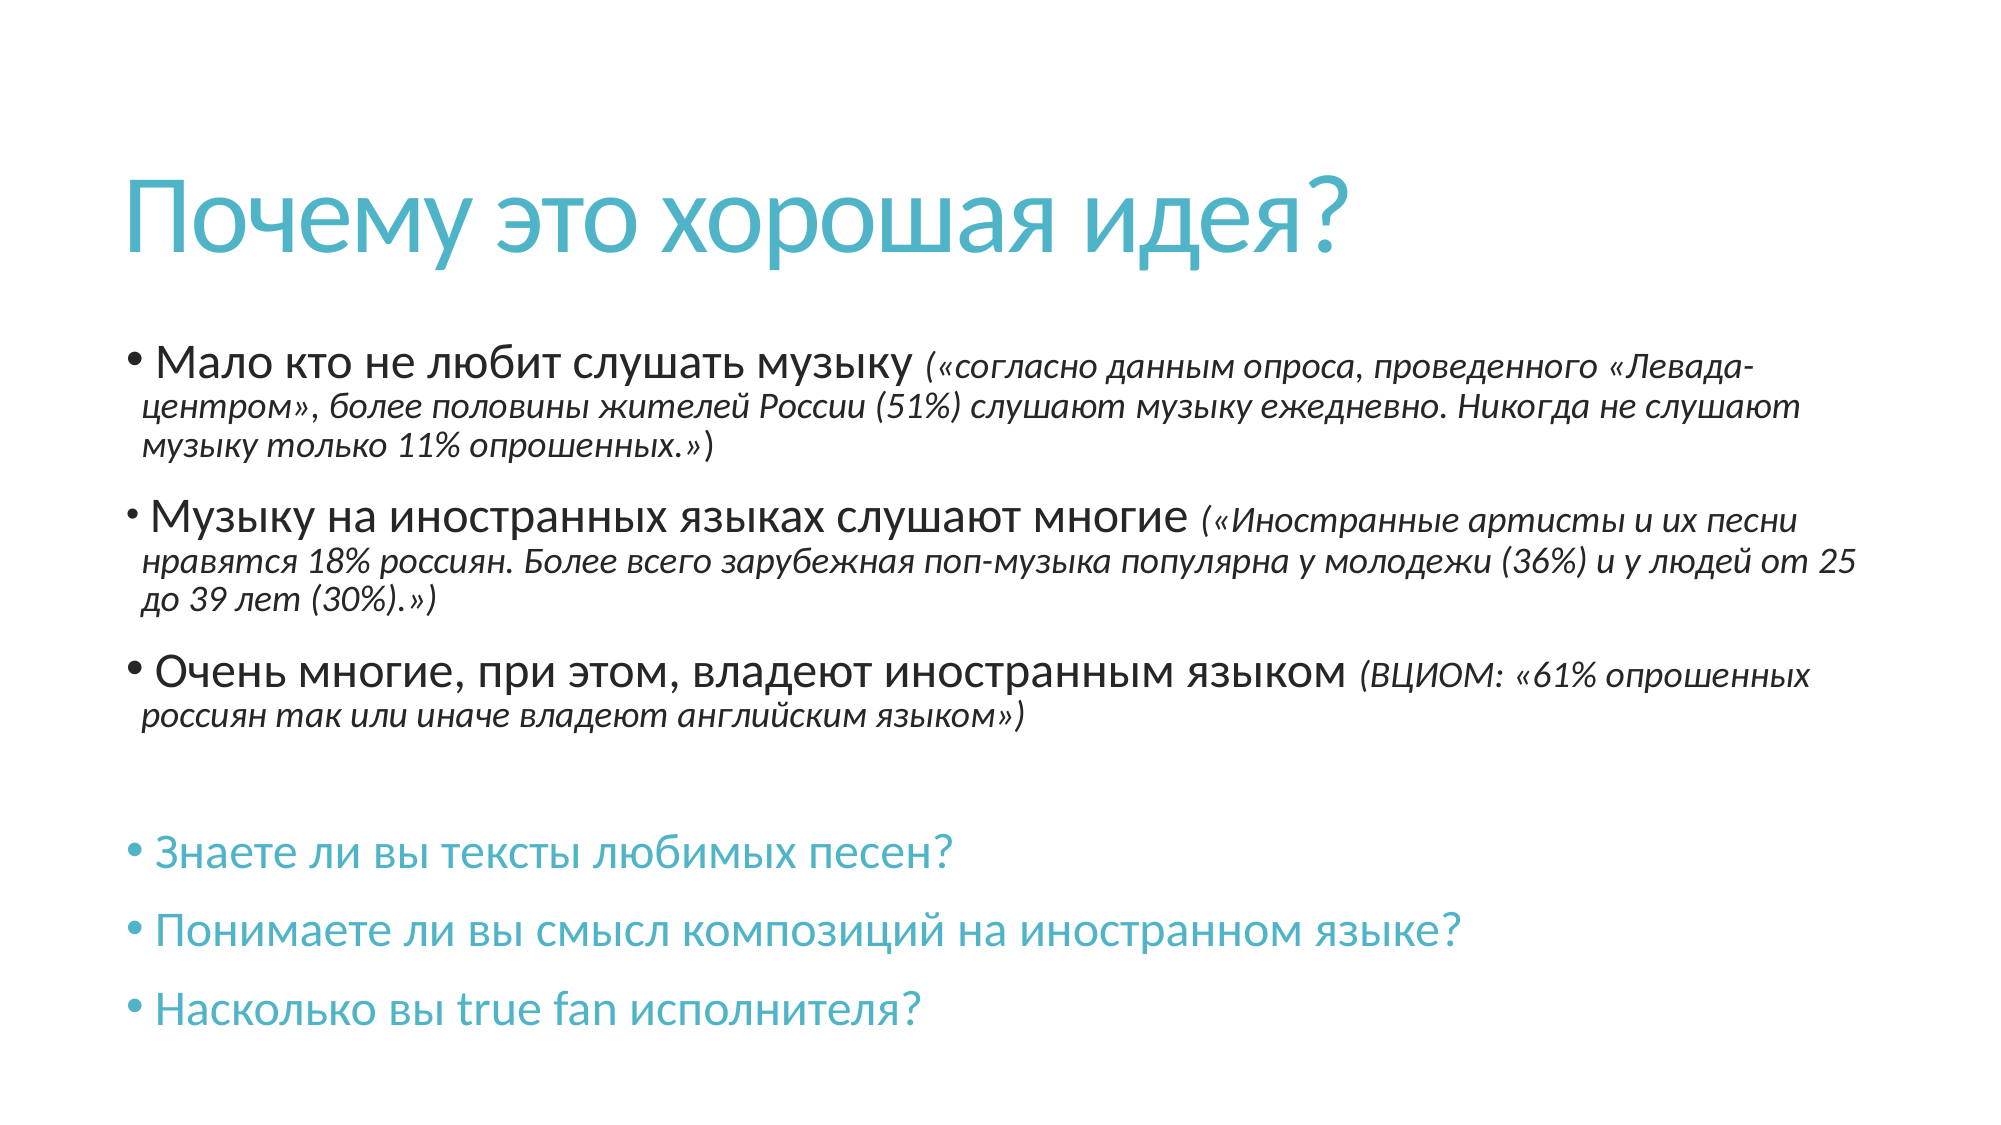

# Почему это хорошая идея?
 Мало кто не любит слушать музыку («согласно данным опроса, проведенного «Левада-центром», более половины жителей России (51%) слушают музыку ежедневно. Никогда не слушают музыку только 11% опрошенных.»)
 Музыку на иностранных языках слушают многие («Иностранные артисты и их песни нравятся 18% россиян. Более всего зарубежная поп-музыка популярна у молодежи (36%) и у людей от 25 до 39 лет (30%).»)
 Очень многие, при этом, владеют иностранным языком (ВЦИОМ: «61% опрошенных россиян так или иначе владеют английским языком»)

 Знаете ли вы тексты любимых песен?
 Понимаете ли вы смысл композиций на иностранном языке?
 Насколько вы true fan исполнителя?